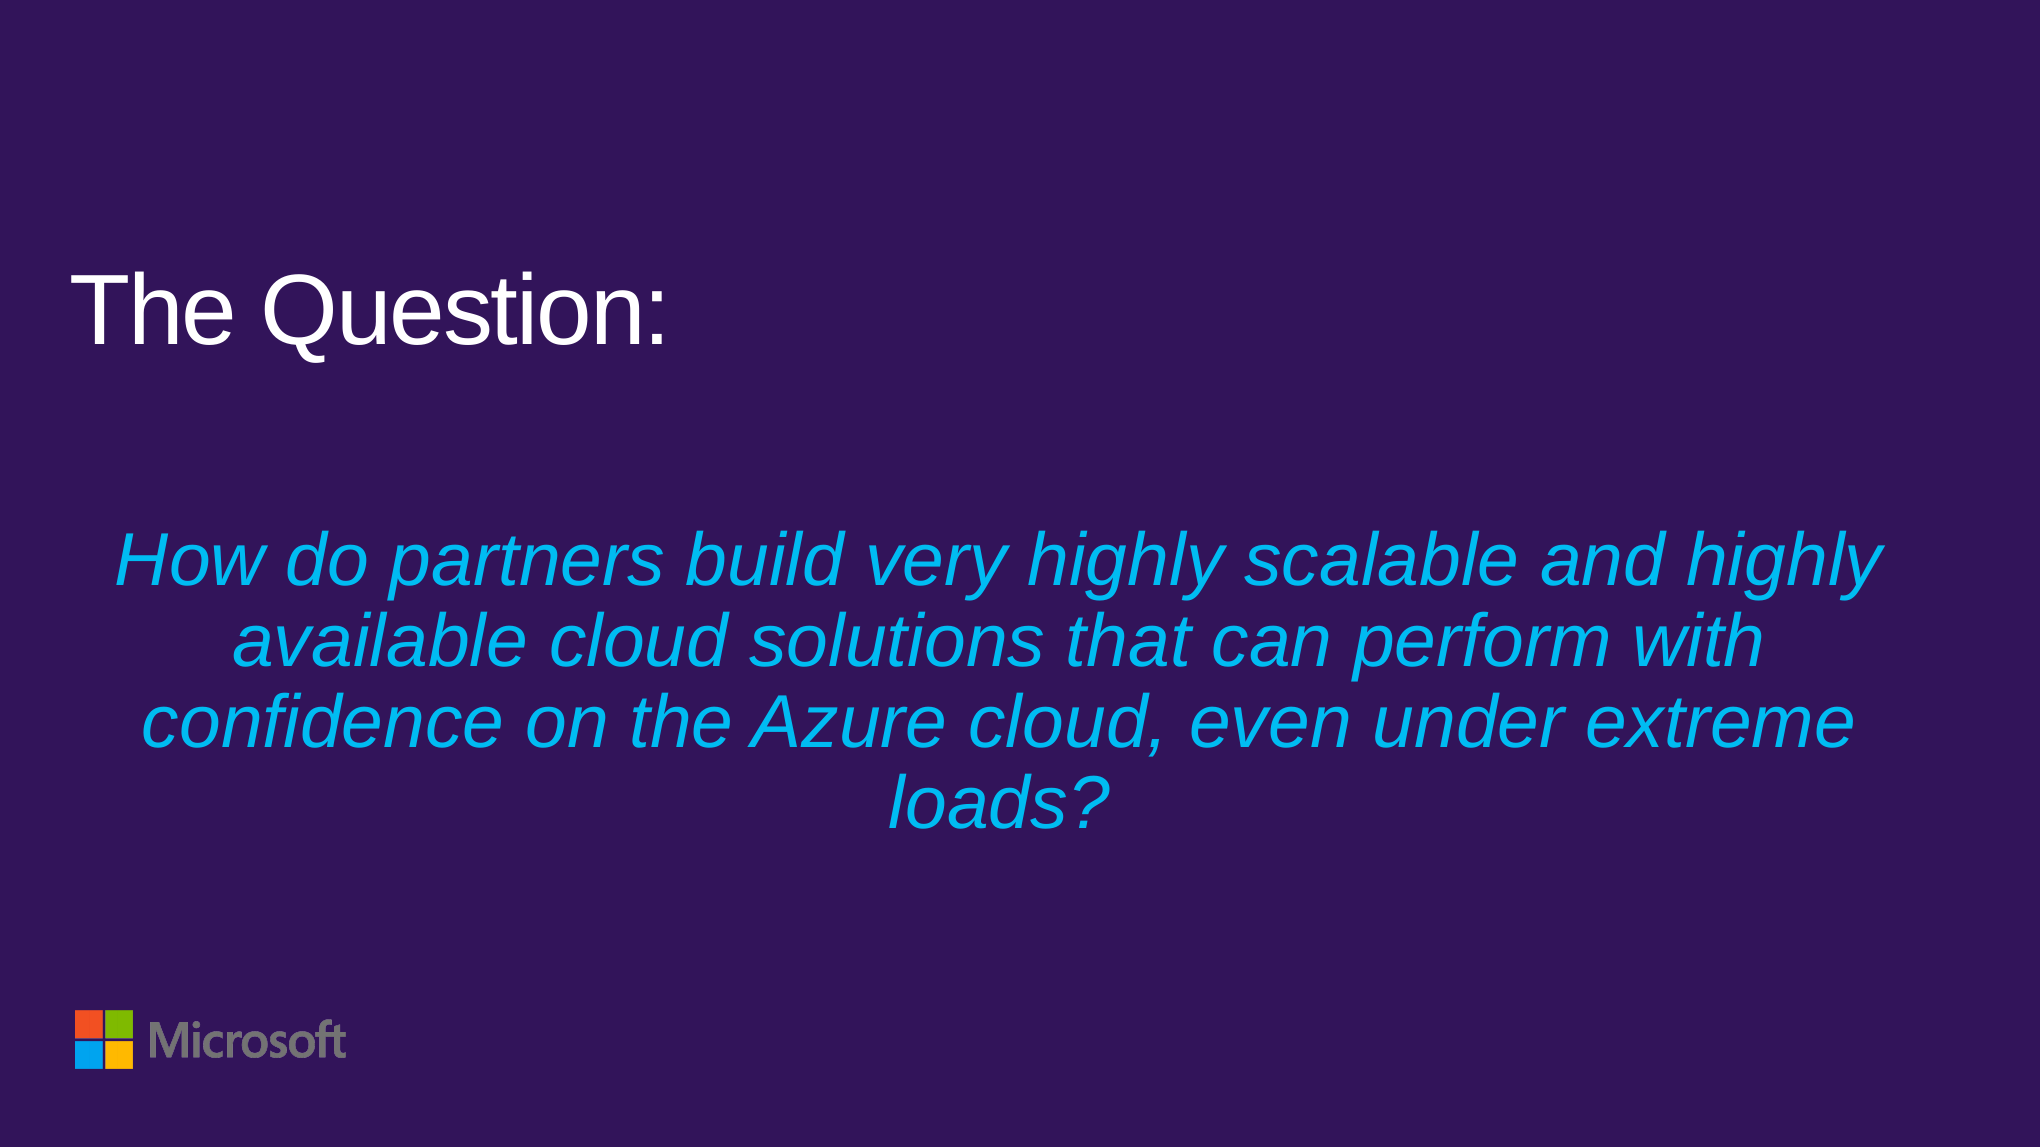

# The Question:
How do partners build very highly scalable and highly available cloud solutions that can perform with confidence on the Azure cloud, even under extreme loads?